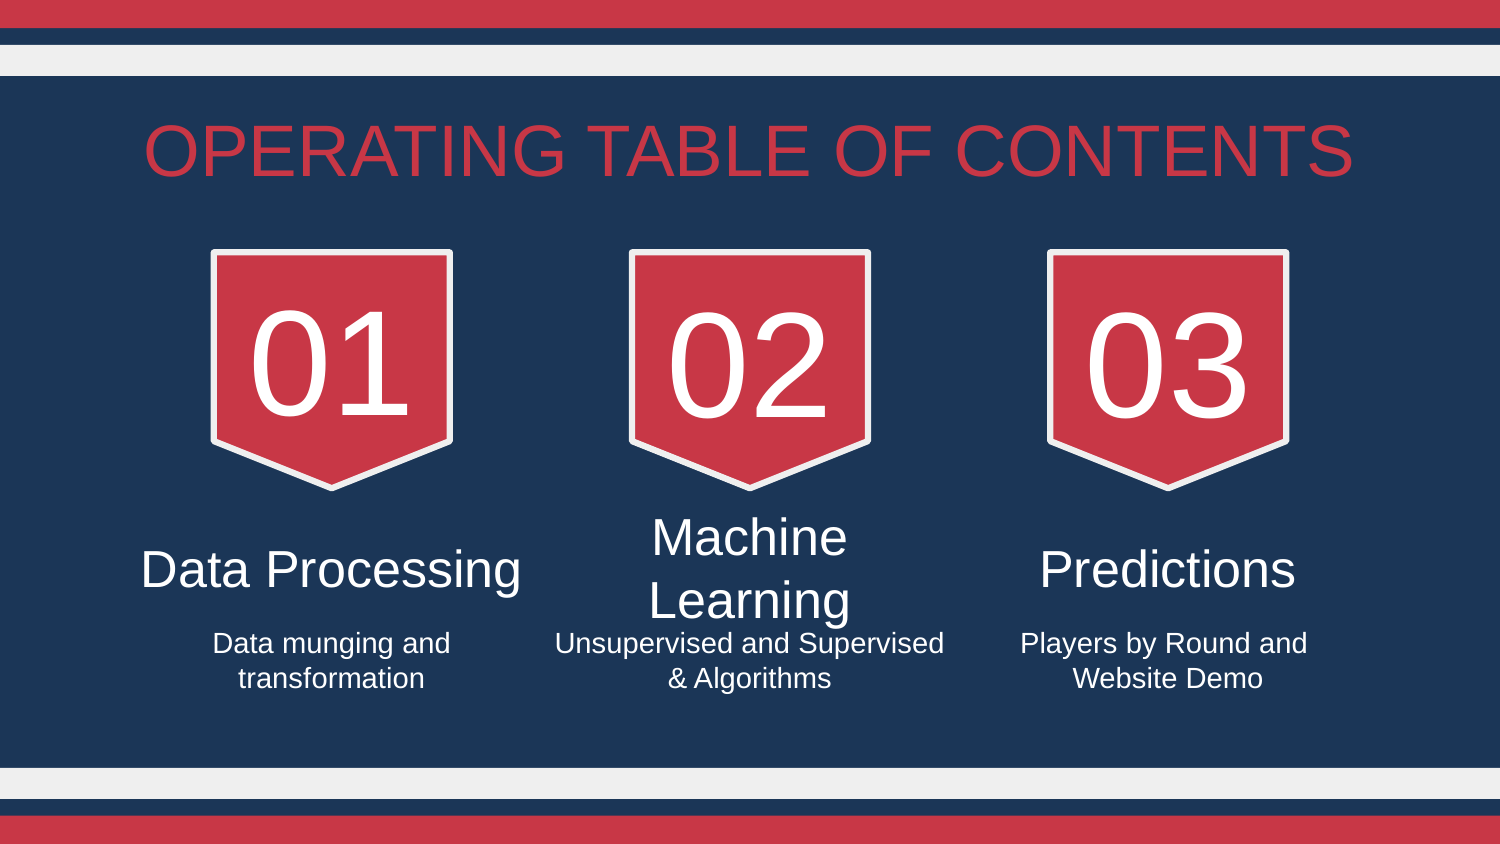

# OPERATING TABLE OF CONTENTS
01

03
02
Data Processing
Machine Learning
Predictions
Data munging and transformation
Unsupervised and Supervised
& Algorithms
Players by Round and
Website Demo